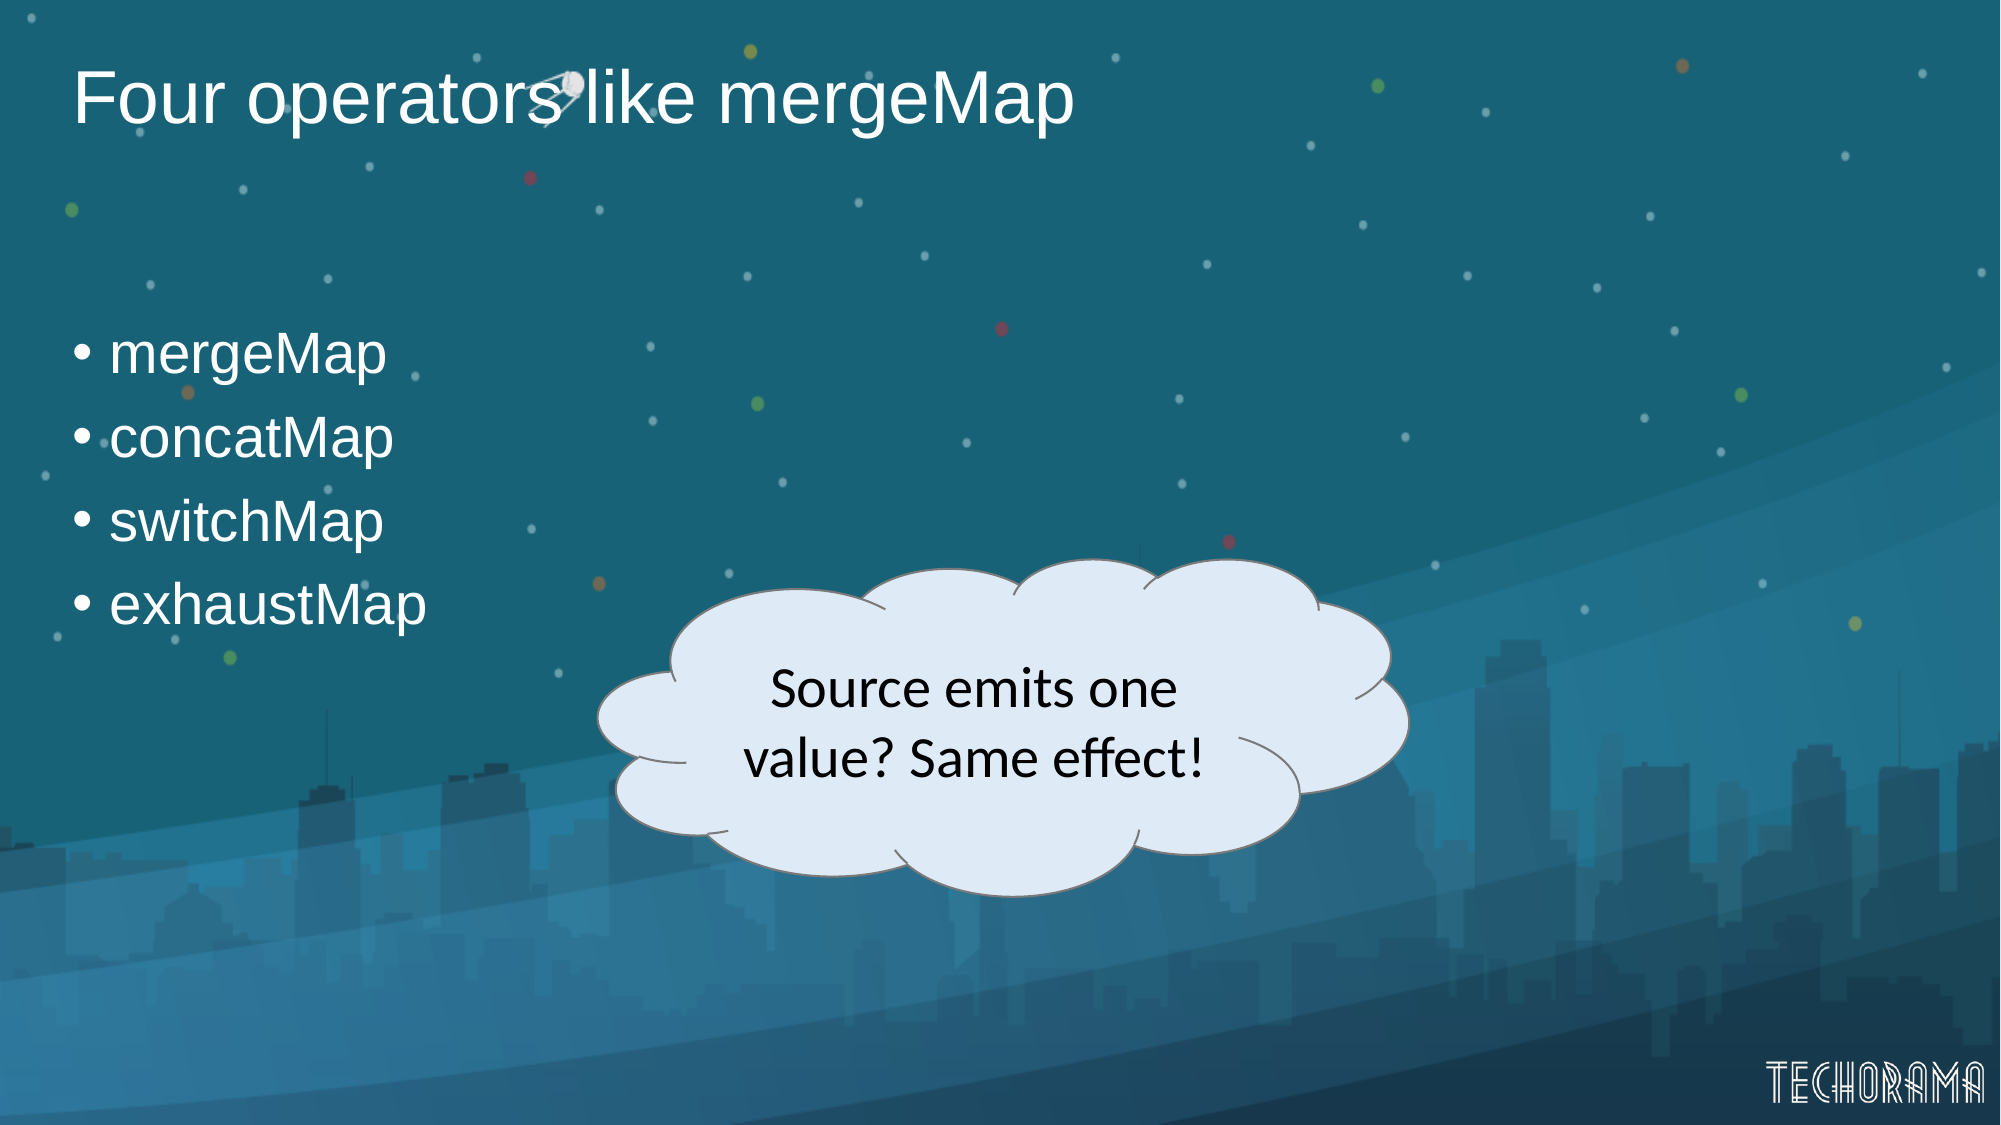

# Four operators like mergeMap

mergeMap
concatMap
switchMap
exhaustMap
Source emits one value? Same effect!